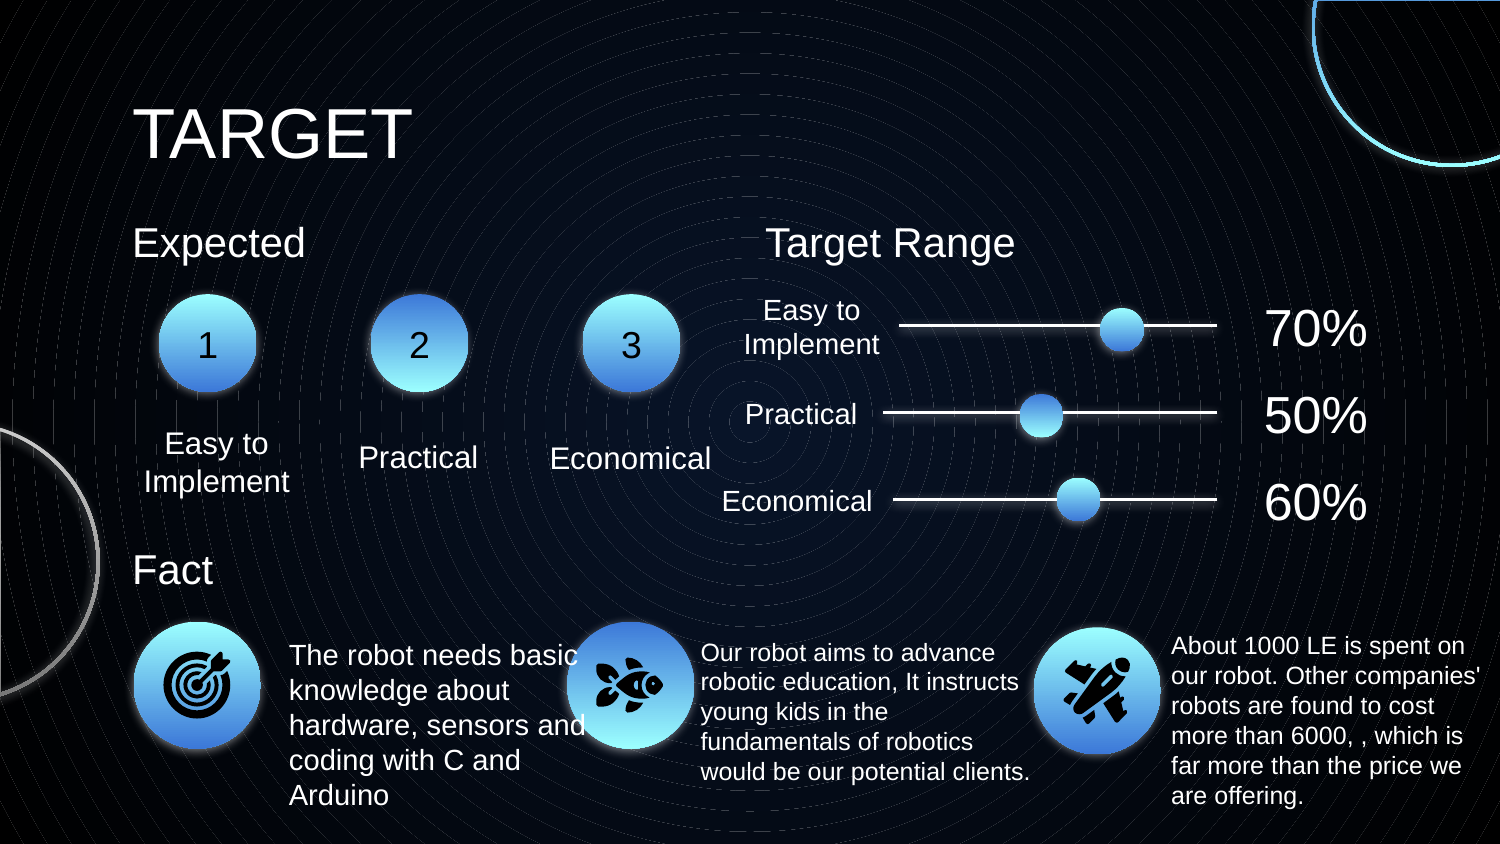

# TARGET
Expected
Target Range
1
2
3
Easy to Implement
70%

Practical
50%

Easy to Implement
Practical
Economical
Economical

60%
Fact
About 1000 LE is spent on our robot. Other companies' robots are found to cost more than 6000, , which is far more than the price we are offering.
Our robot aims to advance robotic education, It instructs young kids in the fundamentals of robotics would be our potential clients.

The robot needs basic knowledge about hardware, sensors and coding with C and Arduino